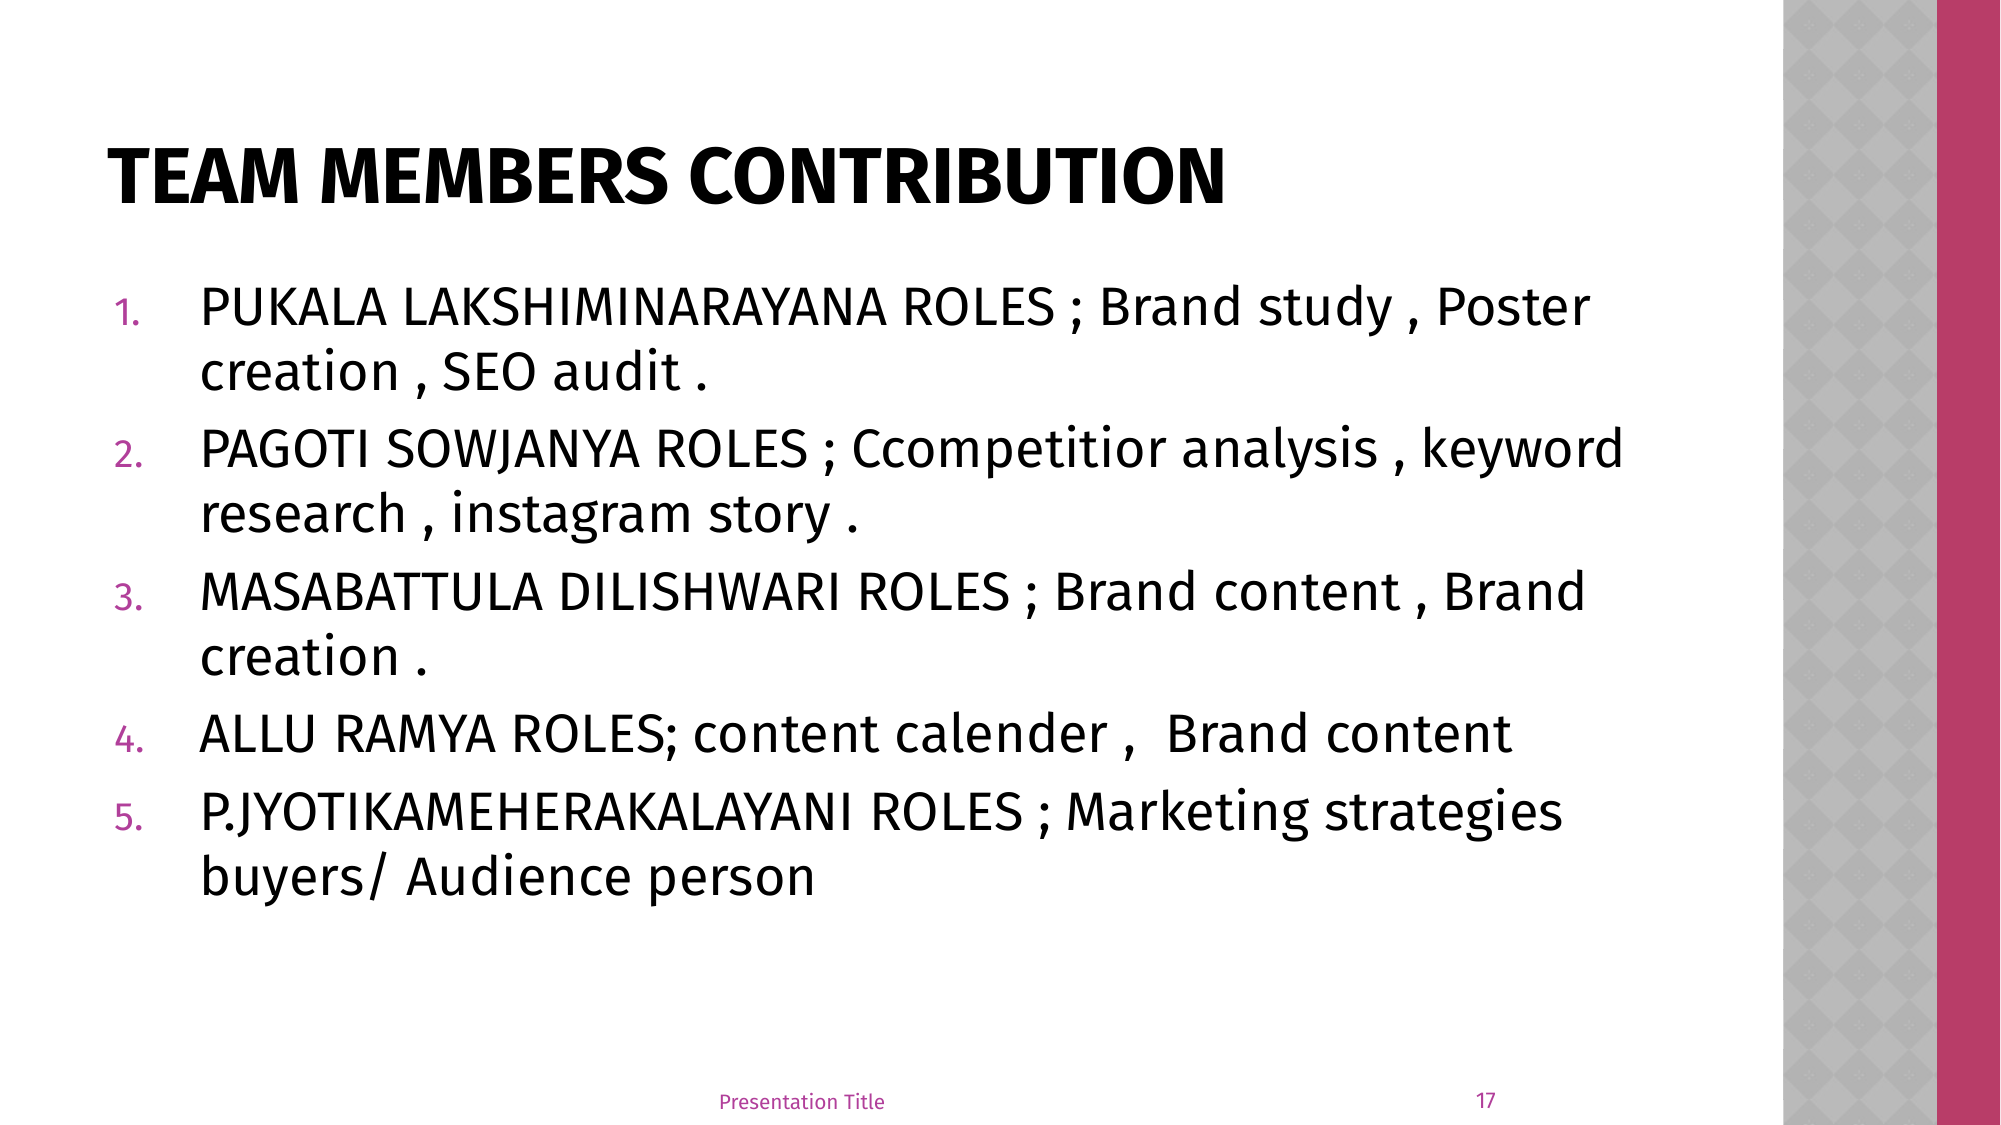

# Team members contribution
PUKALA LAKSHIMINARAYANA ROLES ; Brand study , Poster creation , SEO audit .
PAGOTI SOWJANYA ROLES ; Ccompetitior analysis , keyword research , instagram story .
MASABATTULA DILISHWARI ROLES ; Brand content , Brand creation .
ALLU RAMYA ROLES; content calender ,  Brand content
P.JYOTIKAMEHERAKALAYANI ROLES ; Marketing strategies buyers/ Audience person

17
Presentation Title